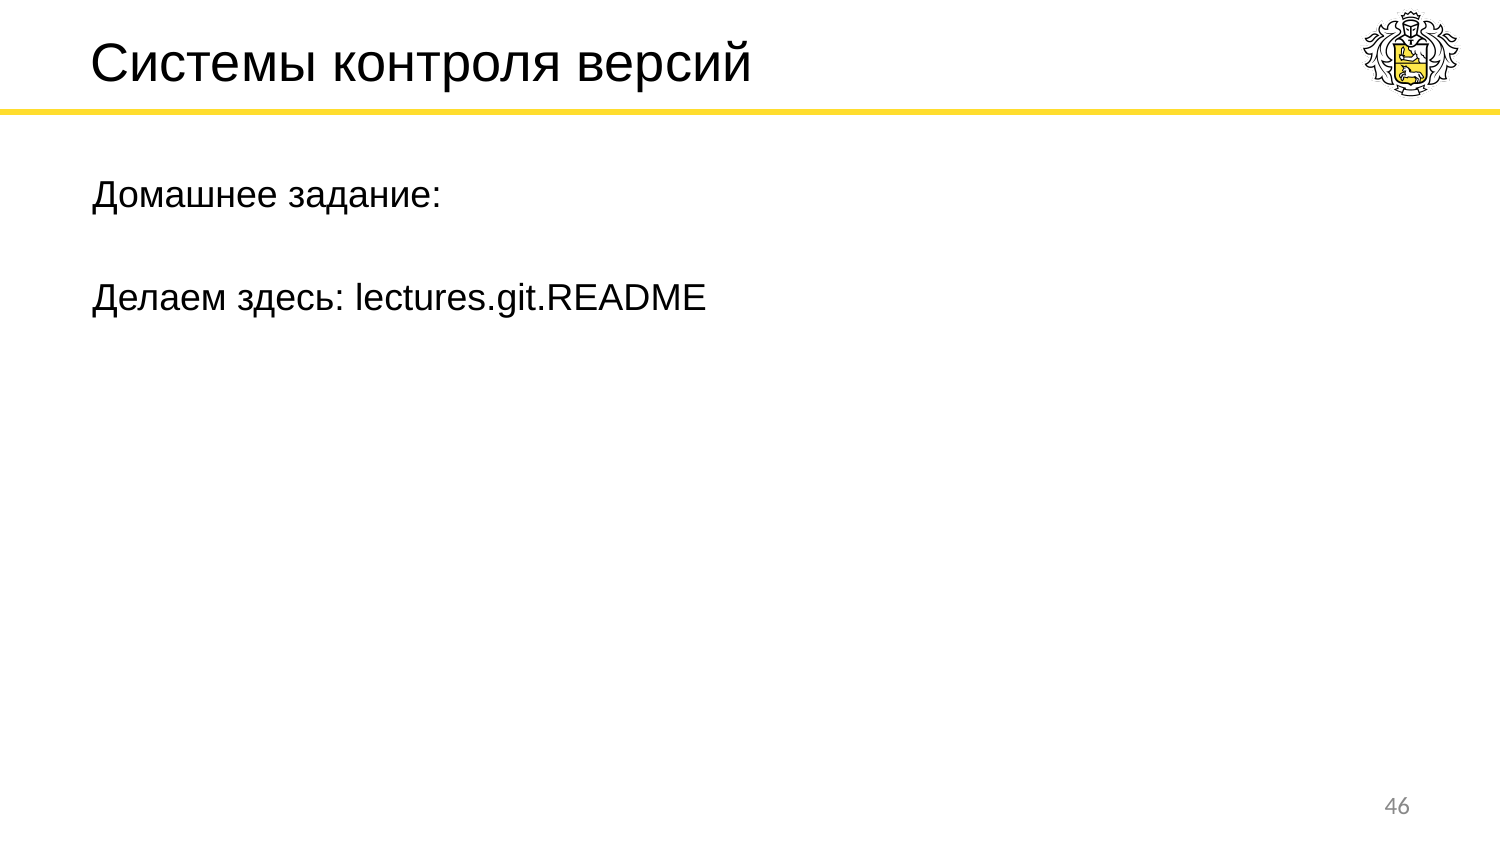

# Системы контроля версий
Домашнее задание:

Делаем здесь: lectures.git.README

46